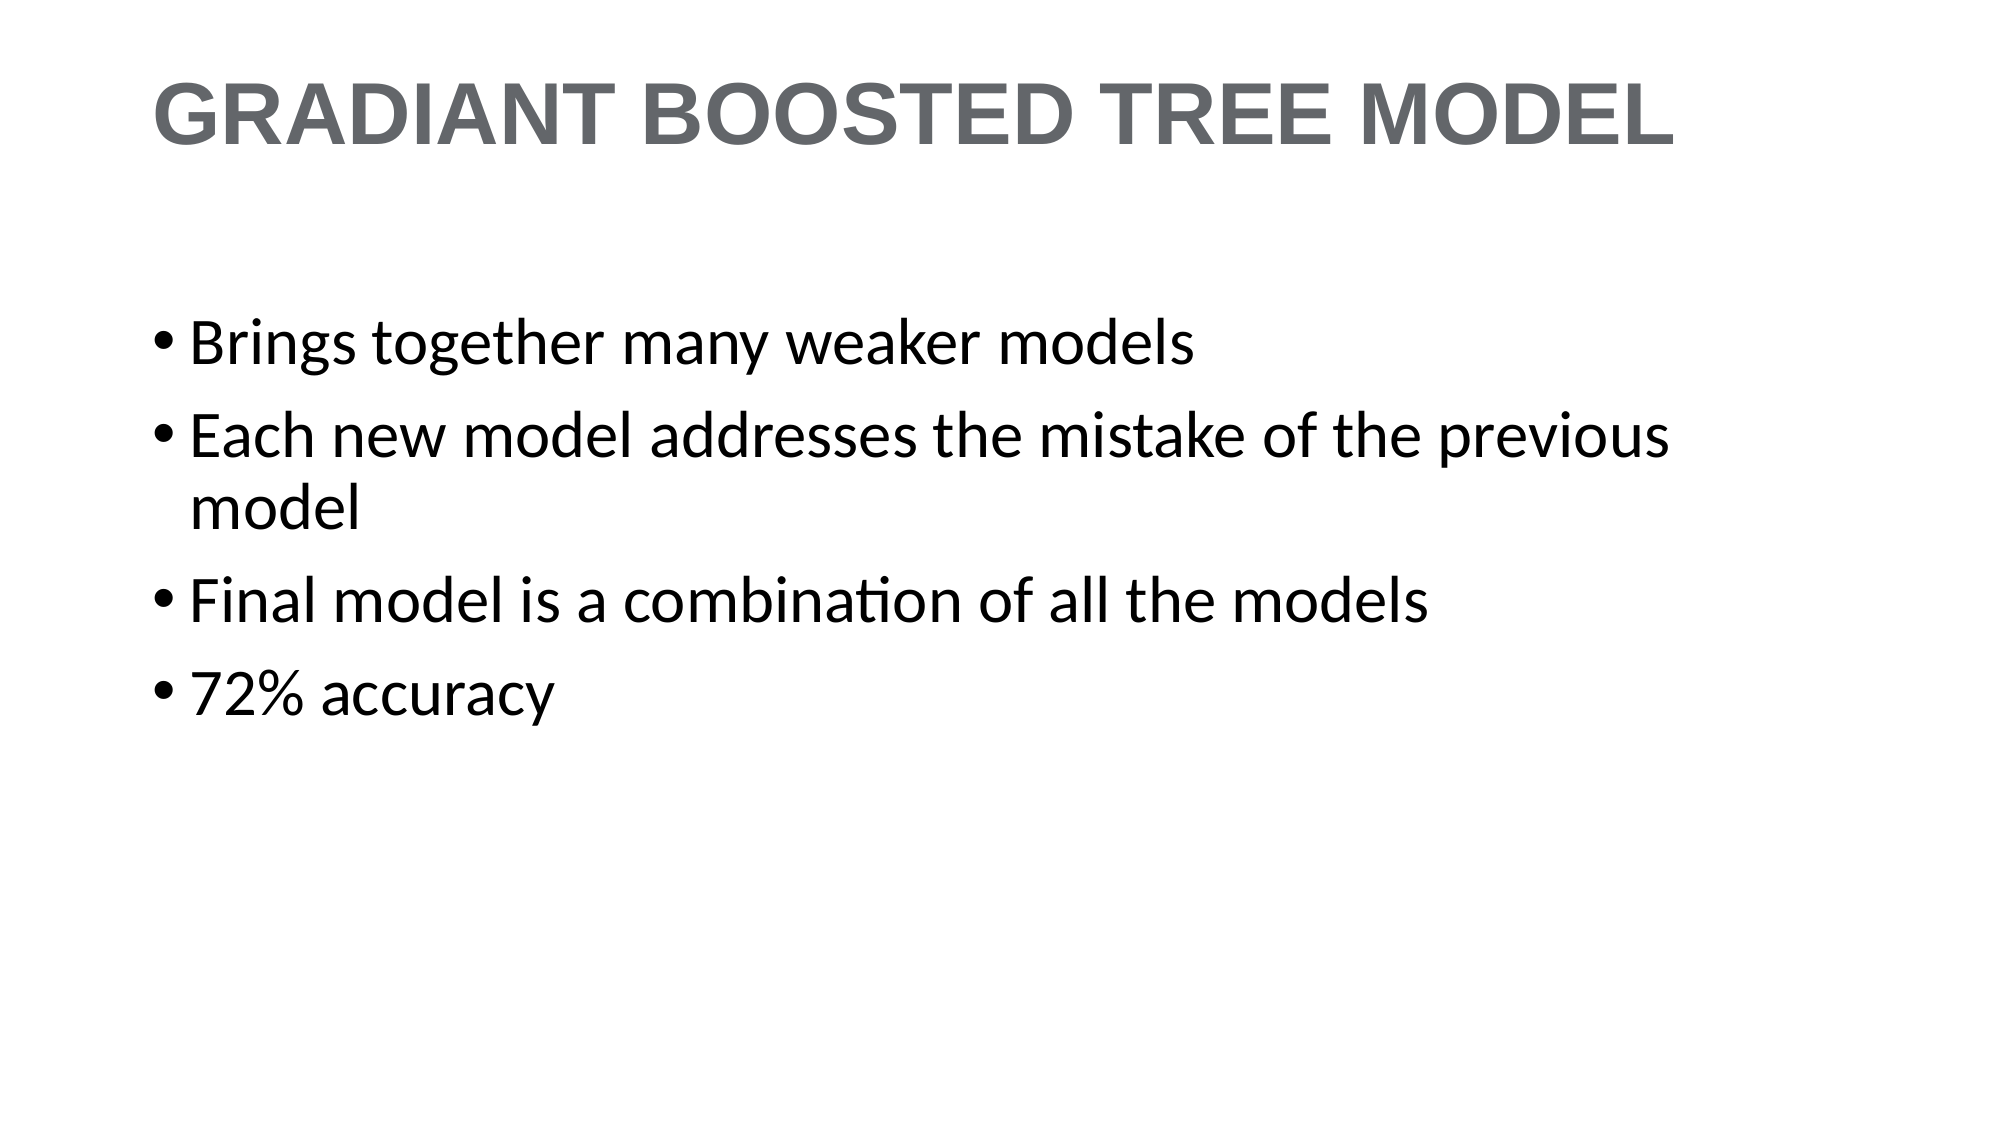

# GRADIANT BOOSTED TREE MODEL
Brings together many weaker models
Each new model addresses the mistake of the previous model
Final model is a combination of all the models
72% accuracy